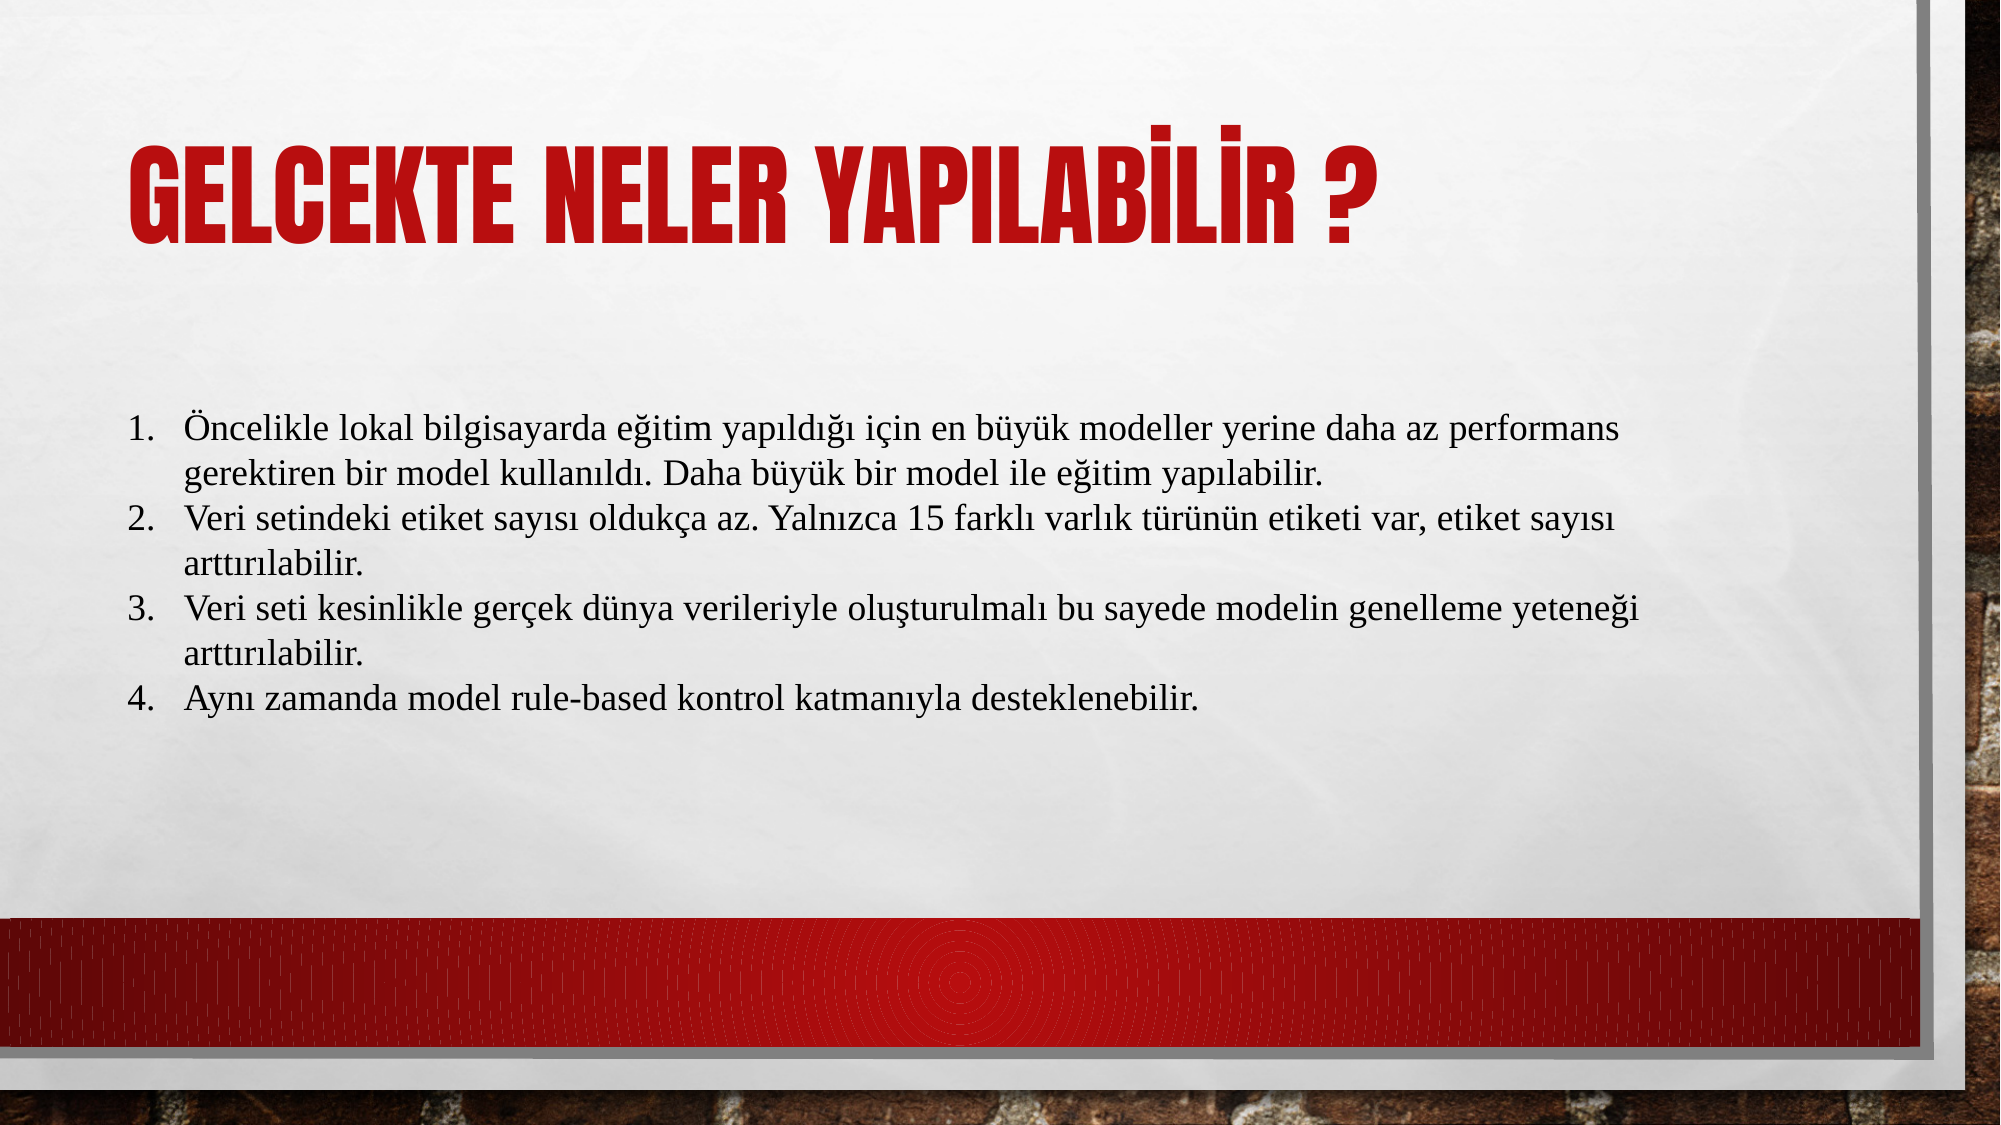

# Gelcekte neler yapılabilir ?
Öncelikle lokal bilgisayarda eğitim yapıldığı için en büyük modeller yerine daha az performans gerektiren bir model kullanıldı. Daha büyük bir model ile eğitim yapılabilir.
Veri setindeki etiket sayısı oldukça az. Yalnızca 15 farklı varlık türünün etiketi var, etiket sayısı arttırılabilir.
Veri seti kesinlikle gerçek dünya verileriyle oluşturulmalı bu sayede modelin genelleme yeteneği arttırılabilir.
Aynı zamanda model rule-based kontrol katmanıyla desteklenebilir.